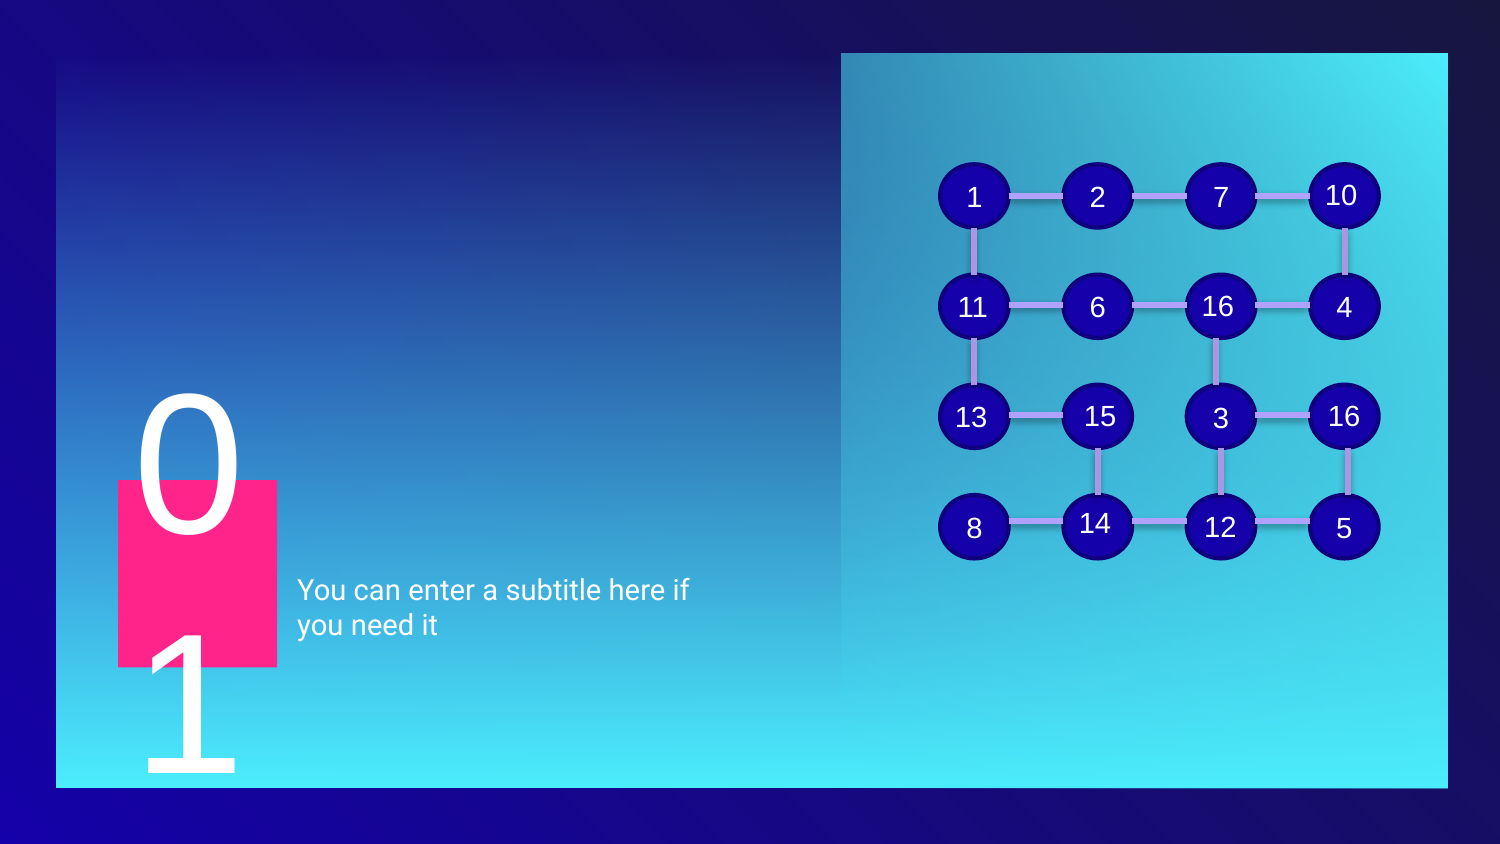

1
2
7

6

4

3

8

5
10
16
11
16
15
13
#
01
14
12
You can enter a subtitle here if you need it